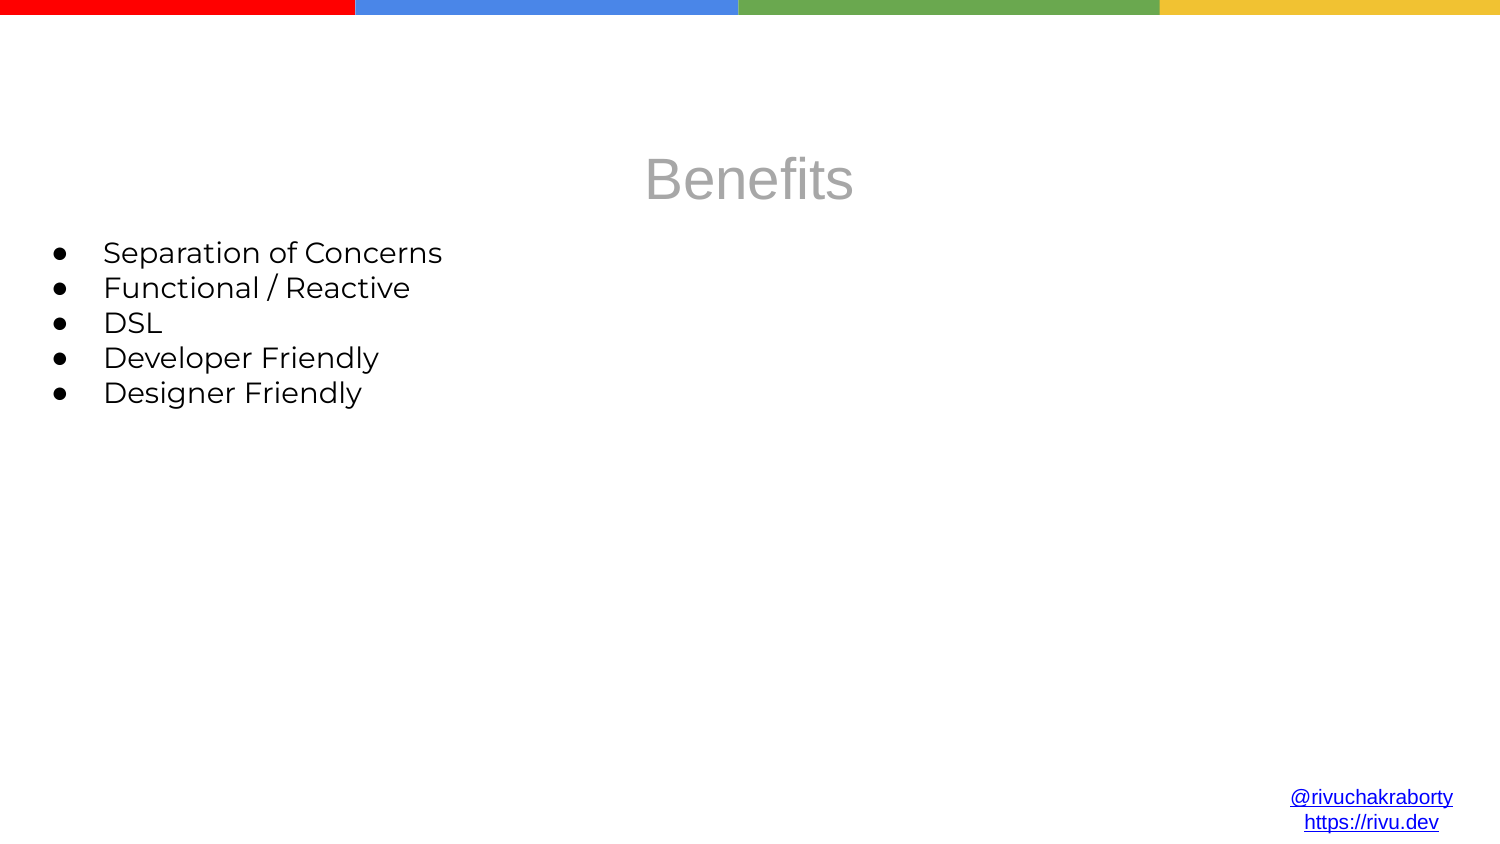

Why Should We Care
Benefits
Separation of Concerns
Functional / Reactive
DSL
Developer Friendly
Designer Friendly
Flattened UI
@rivuchakraborty
https://rivu.dev